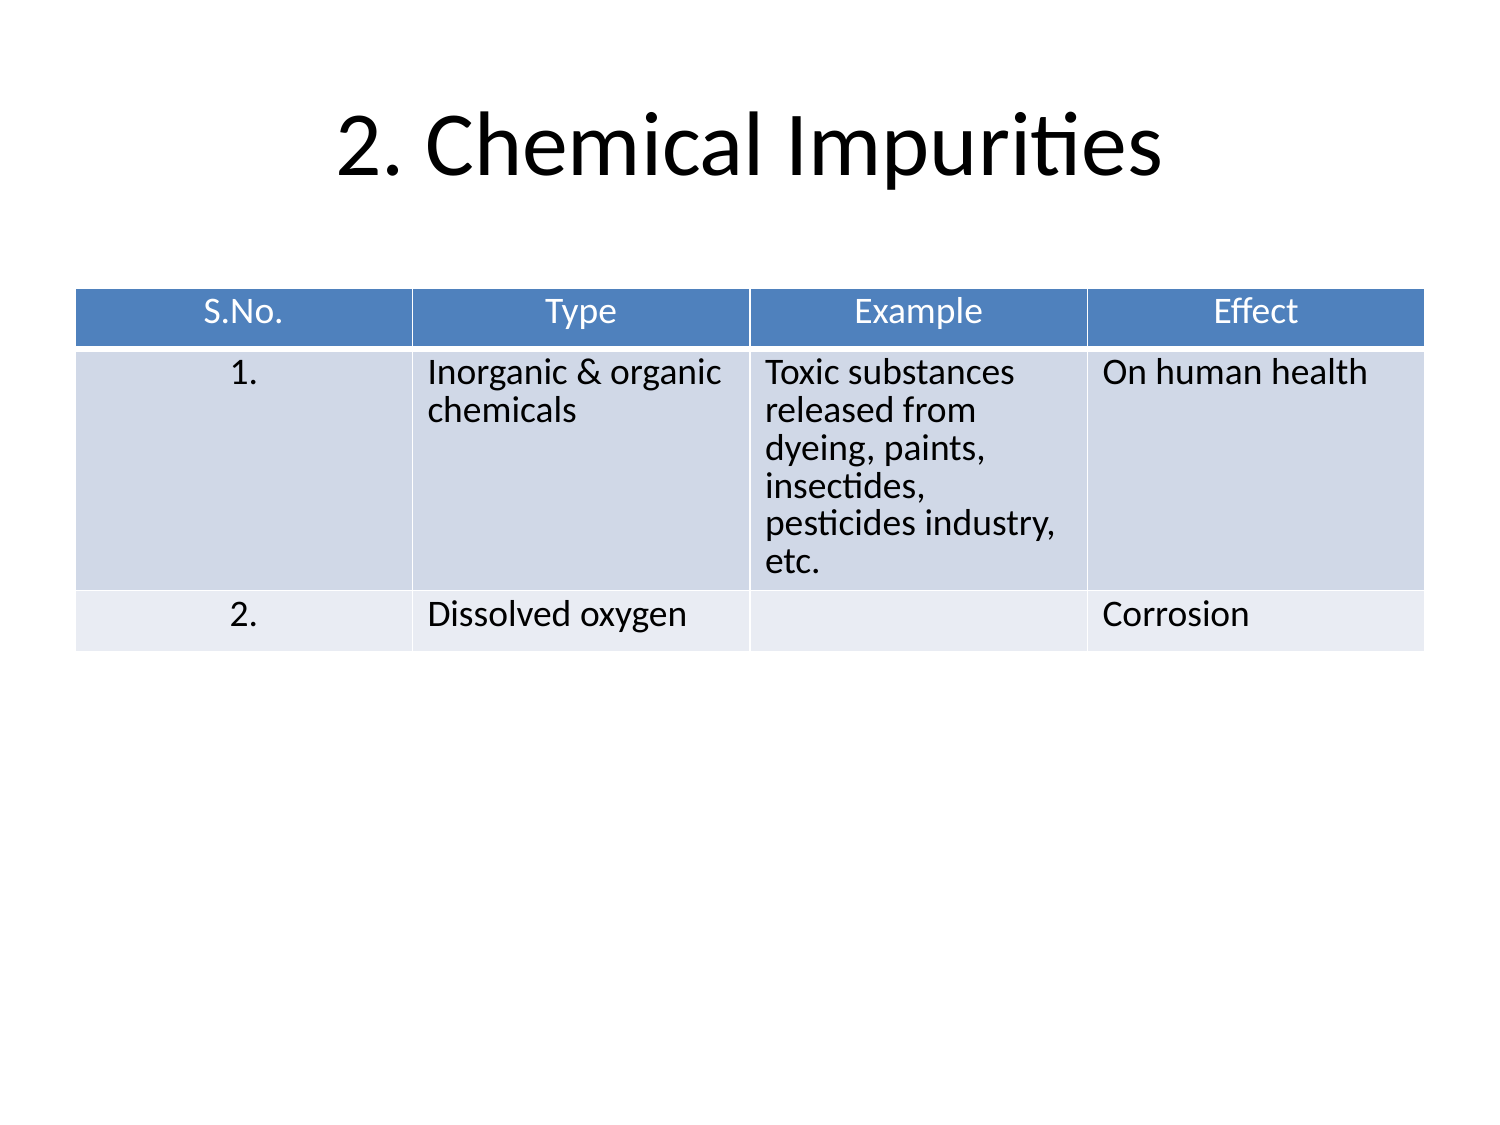

# 2. Chemical Impurities

| S.No. | Type | Example | Effect |
| --- | --- | --- | --- |
| 1. | Inorganic & organic chemicals | Toxic substances released from dyeing, paints, insectides, pesticides industry, etc. | On human health |
| 2. | Dissolved oxygen |  | Corrosion |